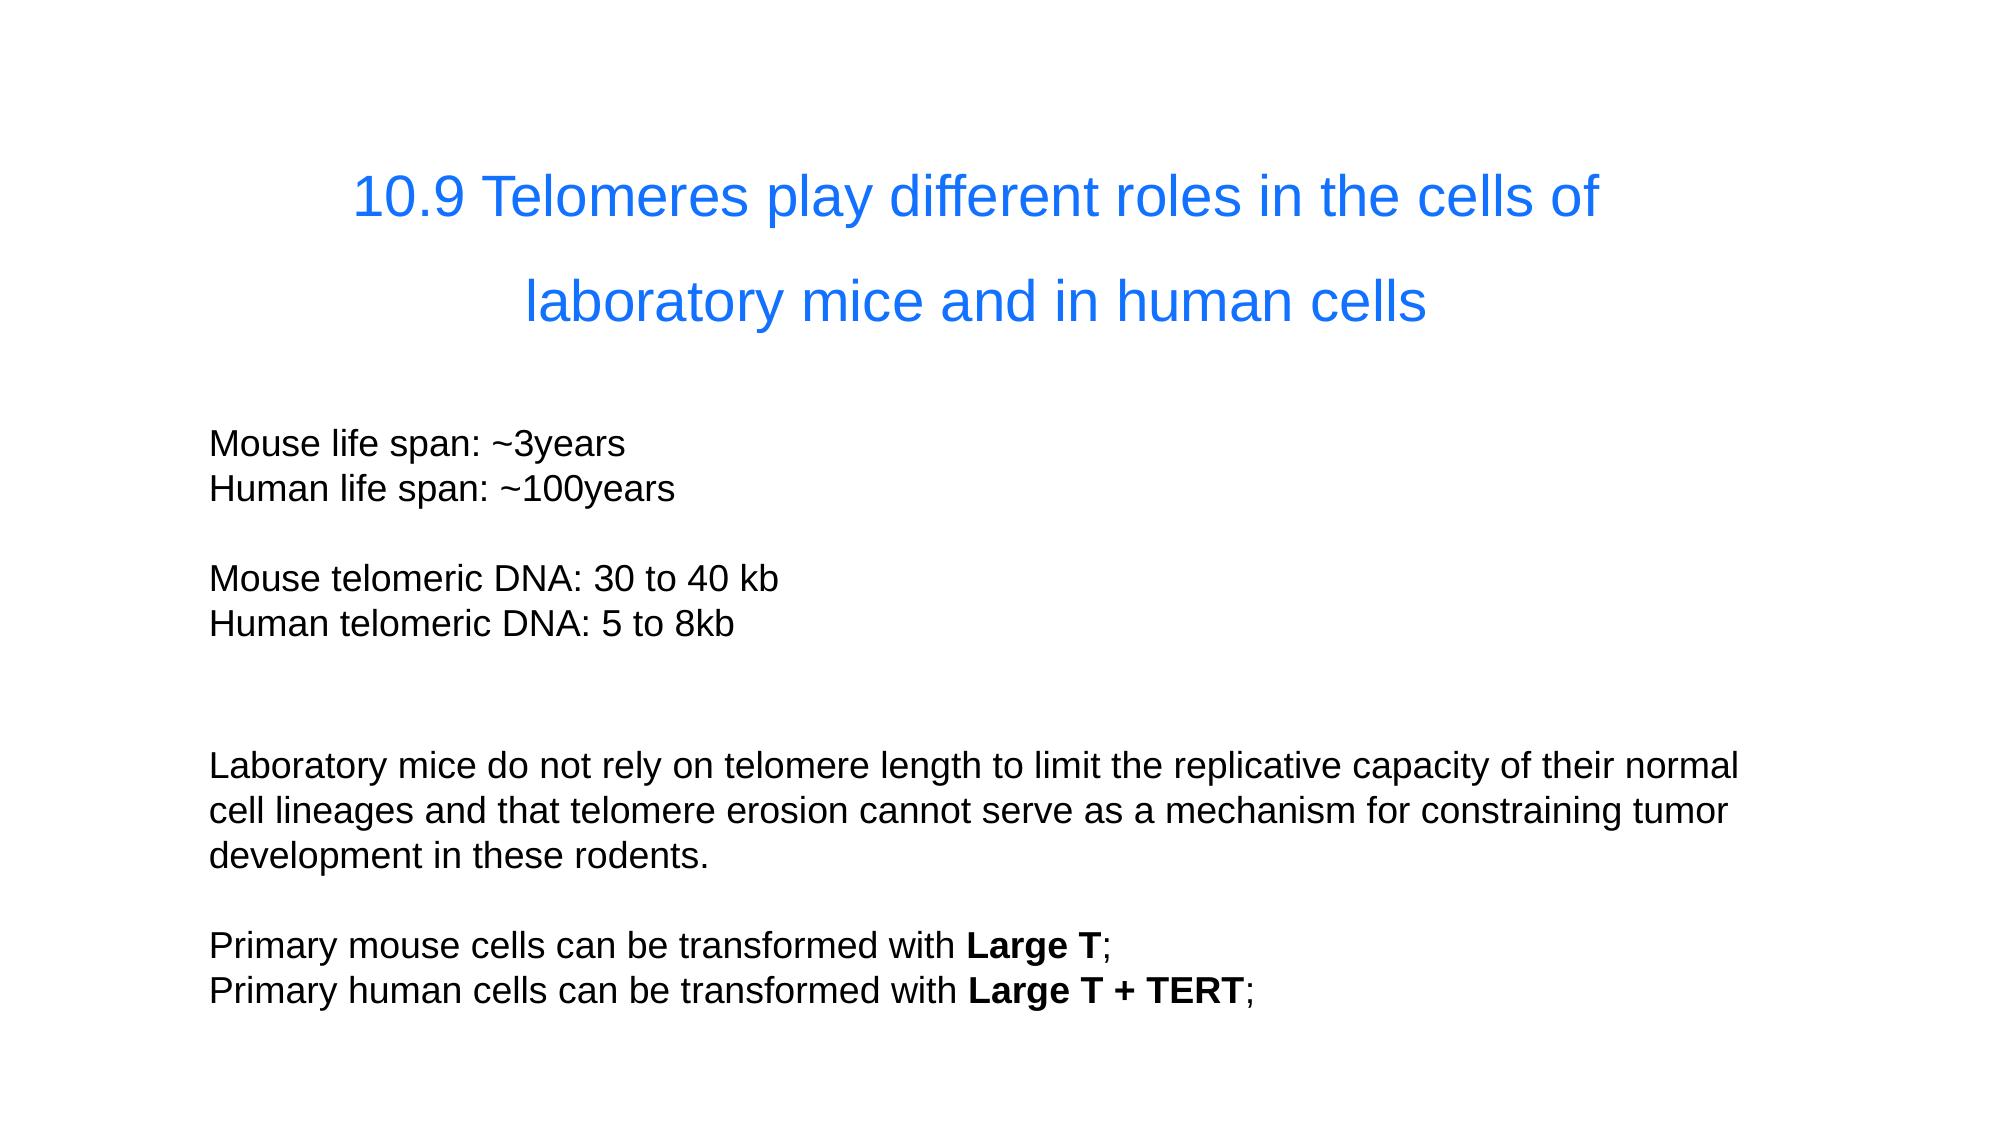

10.9 Telomeres play different roles in the cells of laboratory mice and in human cells
Mouse life span: ~3years
Human life span: ~100years

Mouse telomeric DNA: 30 to 40 kb
Human telomeric DNA: 5 to 8kb
Laboratory mice do not rely on telomere length to limit the replicative capacity of their normal cell lineages and that telomere erosion cannot serve as a mechanism for constraining tumor development in these rodents.

Primary mouse cells can be transformed with Large T;
Primary human cells can be transformed with Large T + TERT;